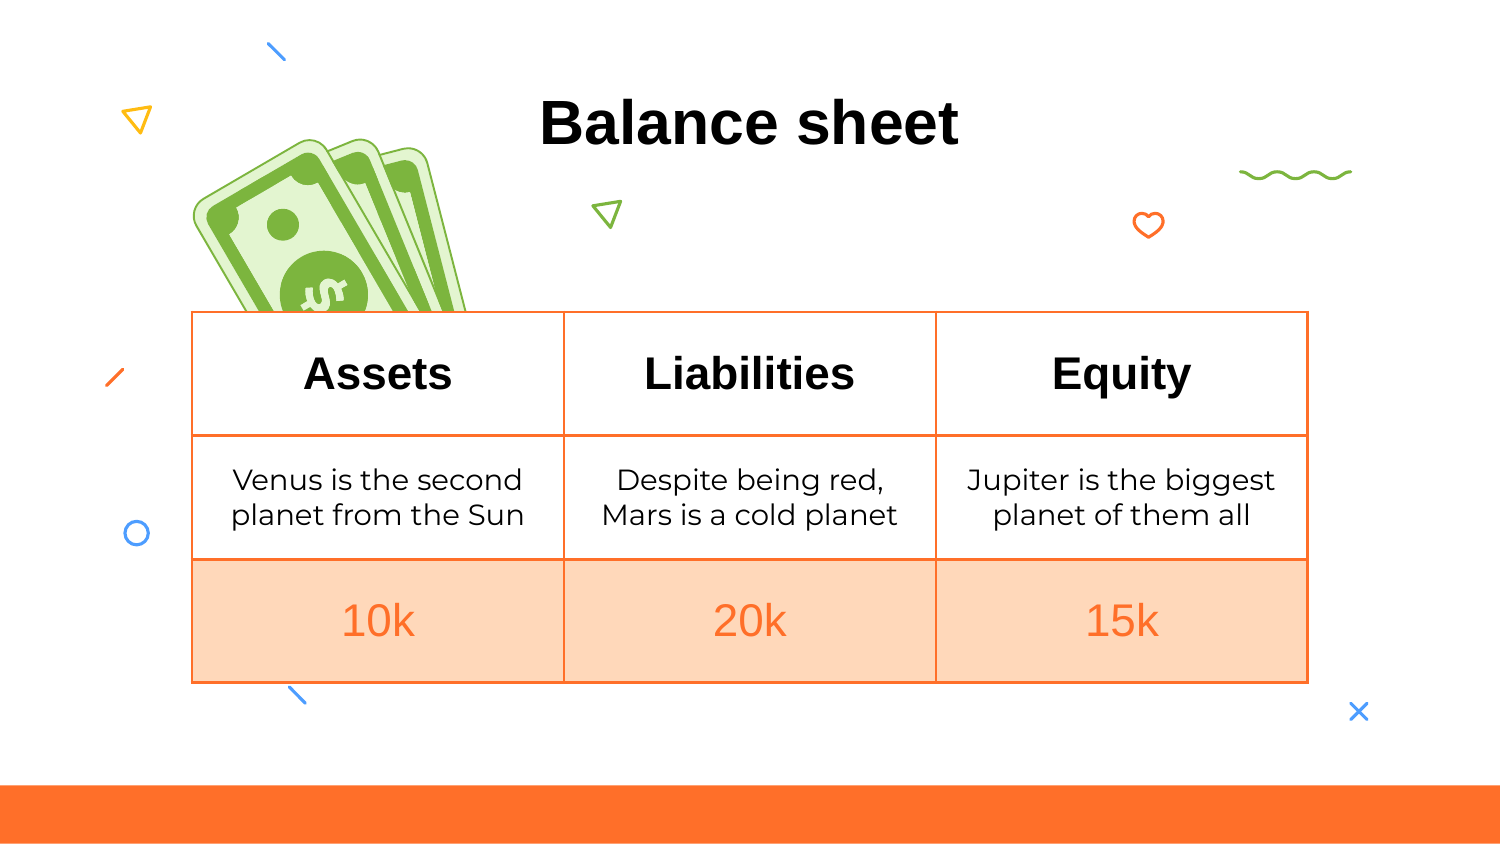

# Balance sheet

| Assets | Liabilities | Equity |
| --- | --- | --- |
| Venus is the second planet from the Sun | Despite being red, Mars is a cold planet | Jupiter is the biggest planet of them all |
| 10k | 20k | 15k |